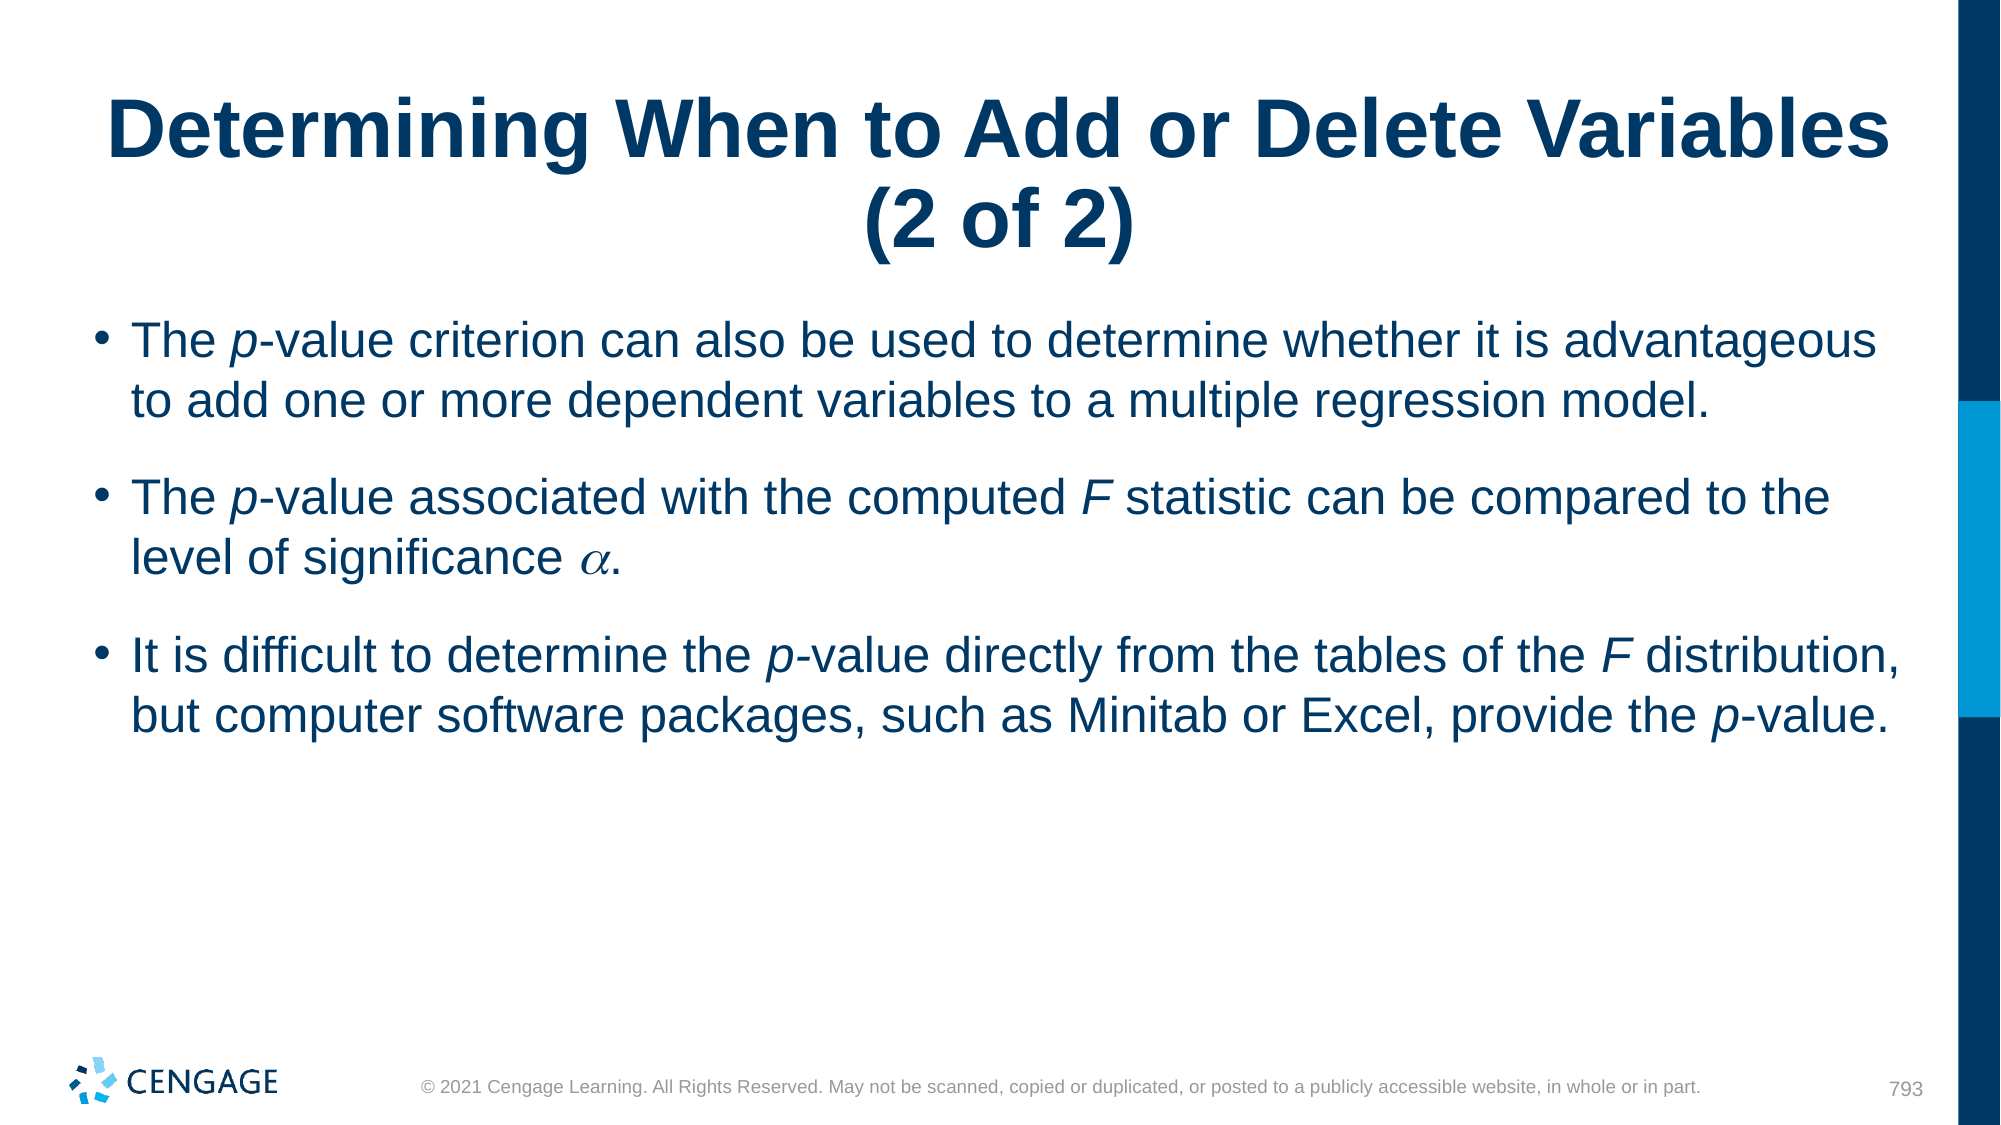

# Determining When to Add or Delete Variables (2 of 2)
The p-value criterion can also be used to determine whether it is advantageous to add one or more dependent variables to a multiple regression model.
The p-value associated with the computed F statistic can be compared to the level of significance α.
It is difficult to determine the p-value directly from the tables of the F distribution, but computer software packages, such as Minitab or Excel, provide the p-value.